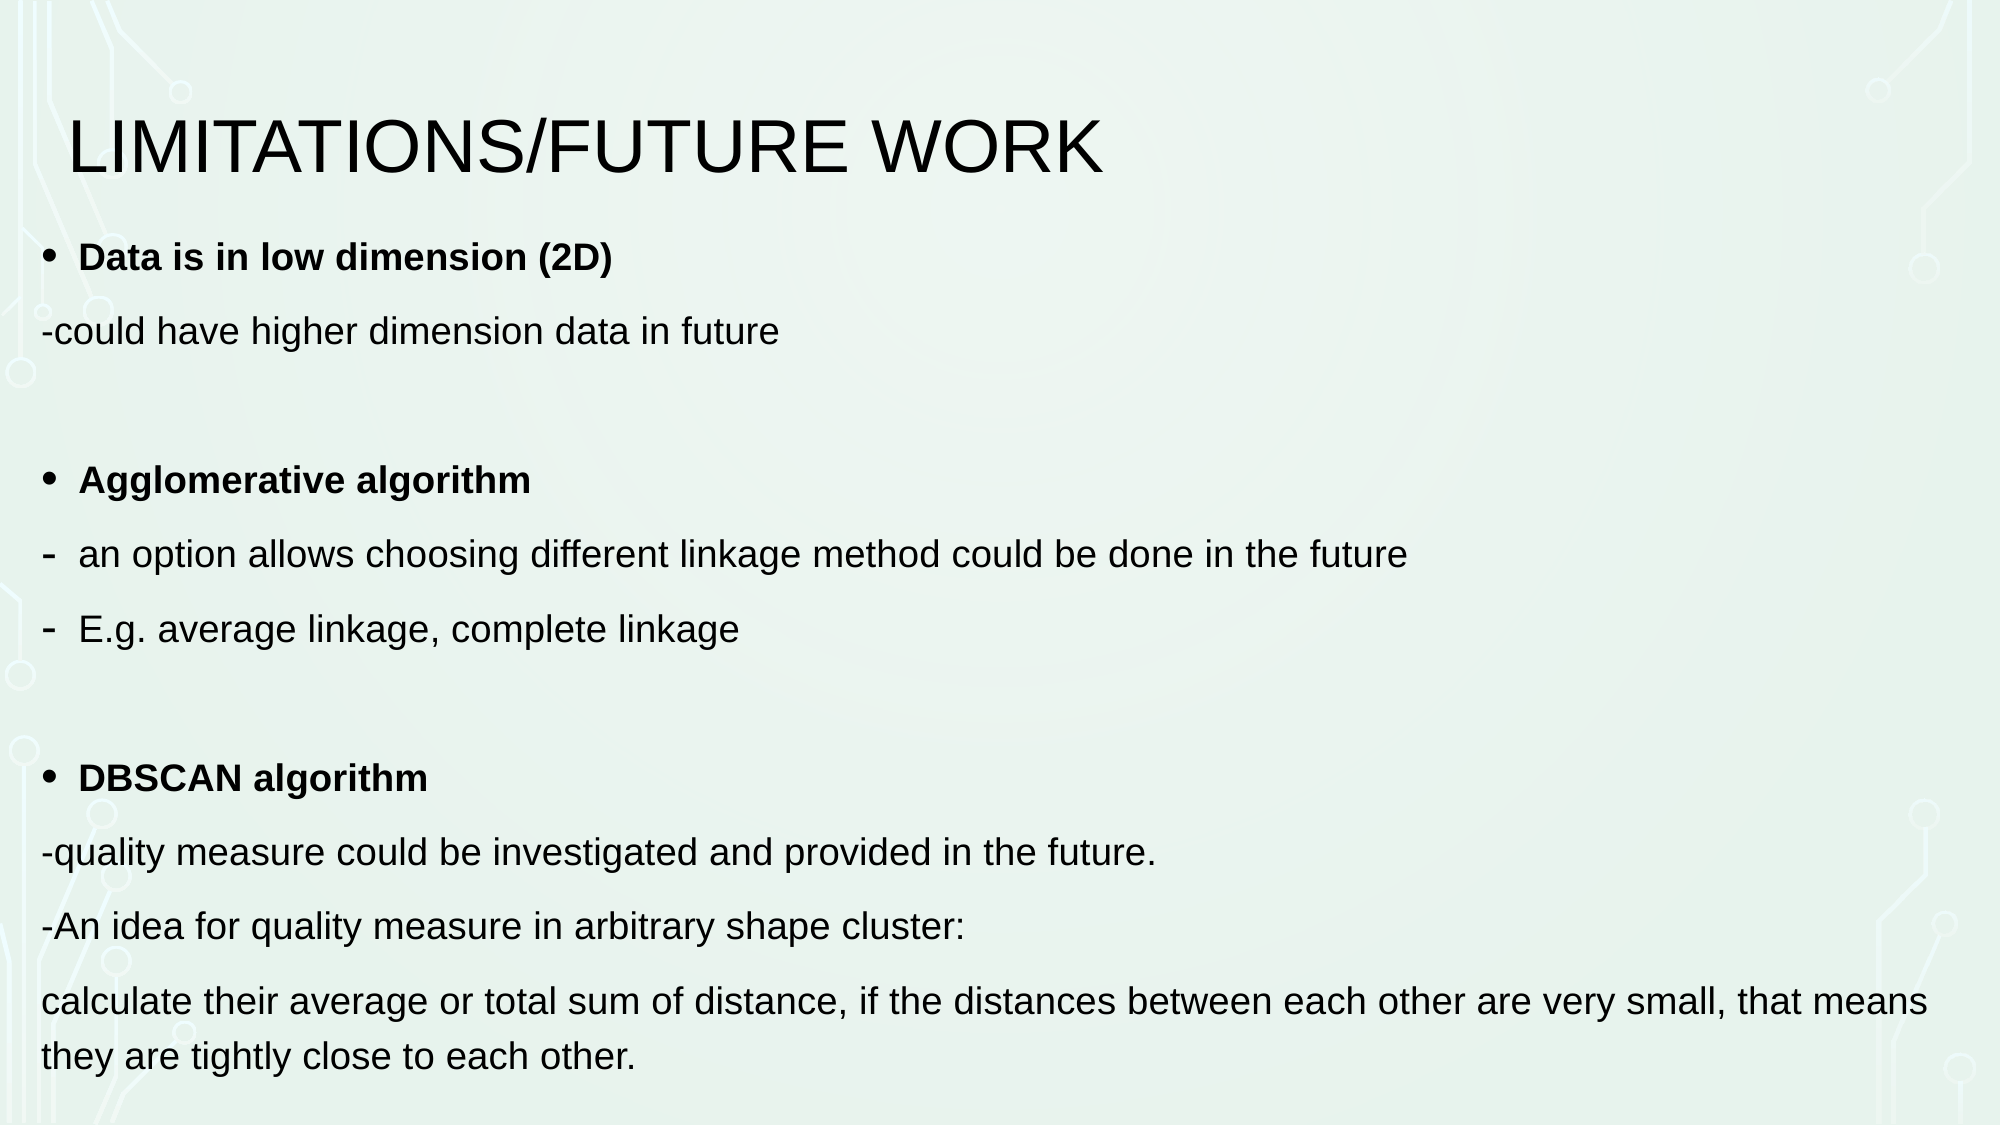

# limitations/Future work
Data is in low dimension (2D)
-could have higher dimension data in future

Agglomerative algorithm
an option allows choosing different linkage method could be done in the future
E.g. average linkage, complete linkage

DBSCAN algorithm
-quality measure could be investigated and provided in the future.
-An idea for quality measure in arbitrary shape cluster:
calculate their average or total sum of distance, if the distances between each other are very small, that means they are tightly close to each other.